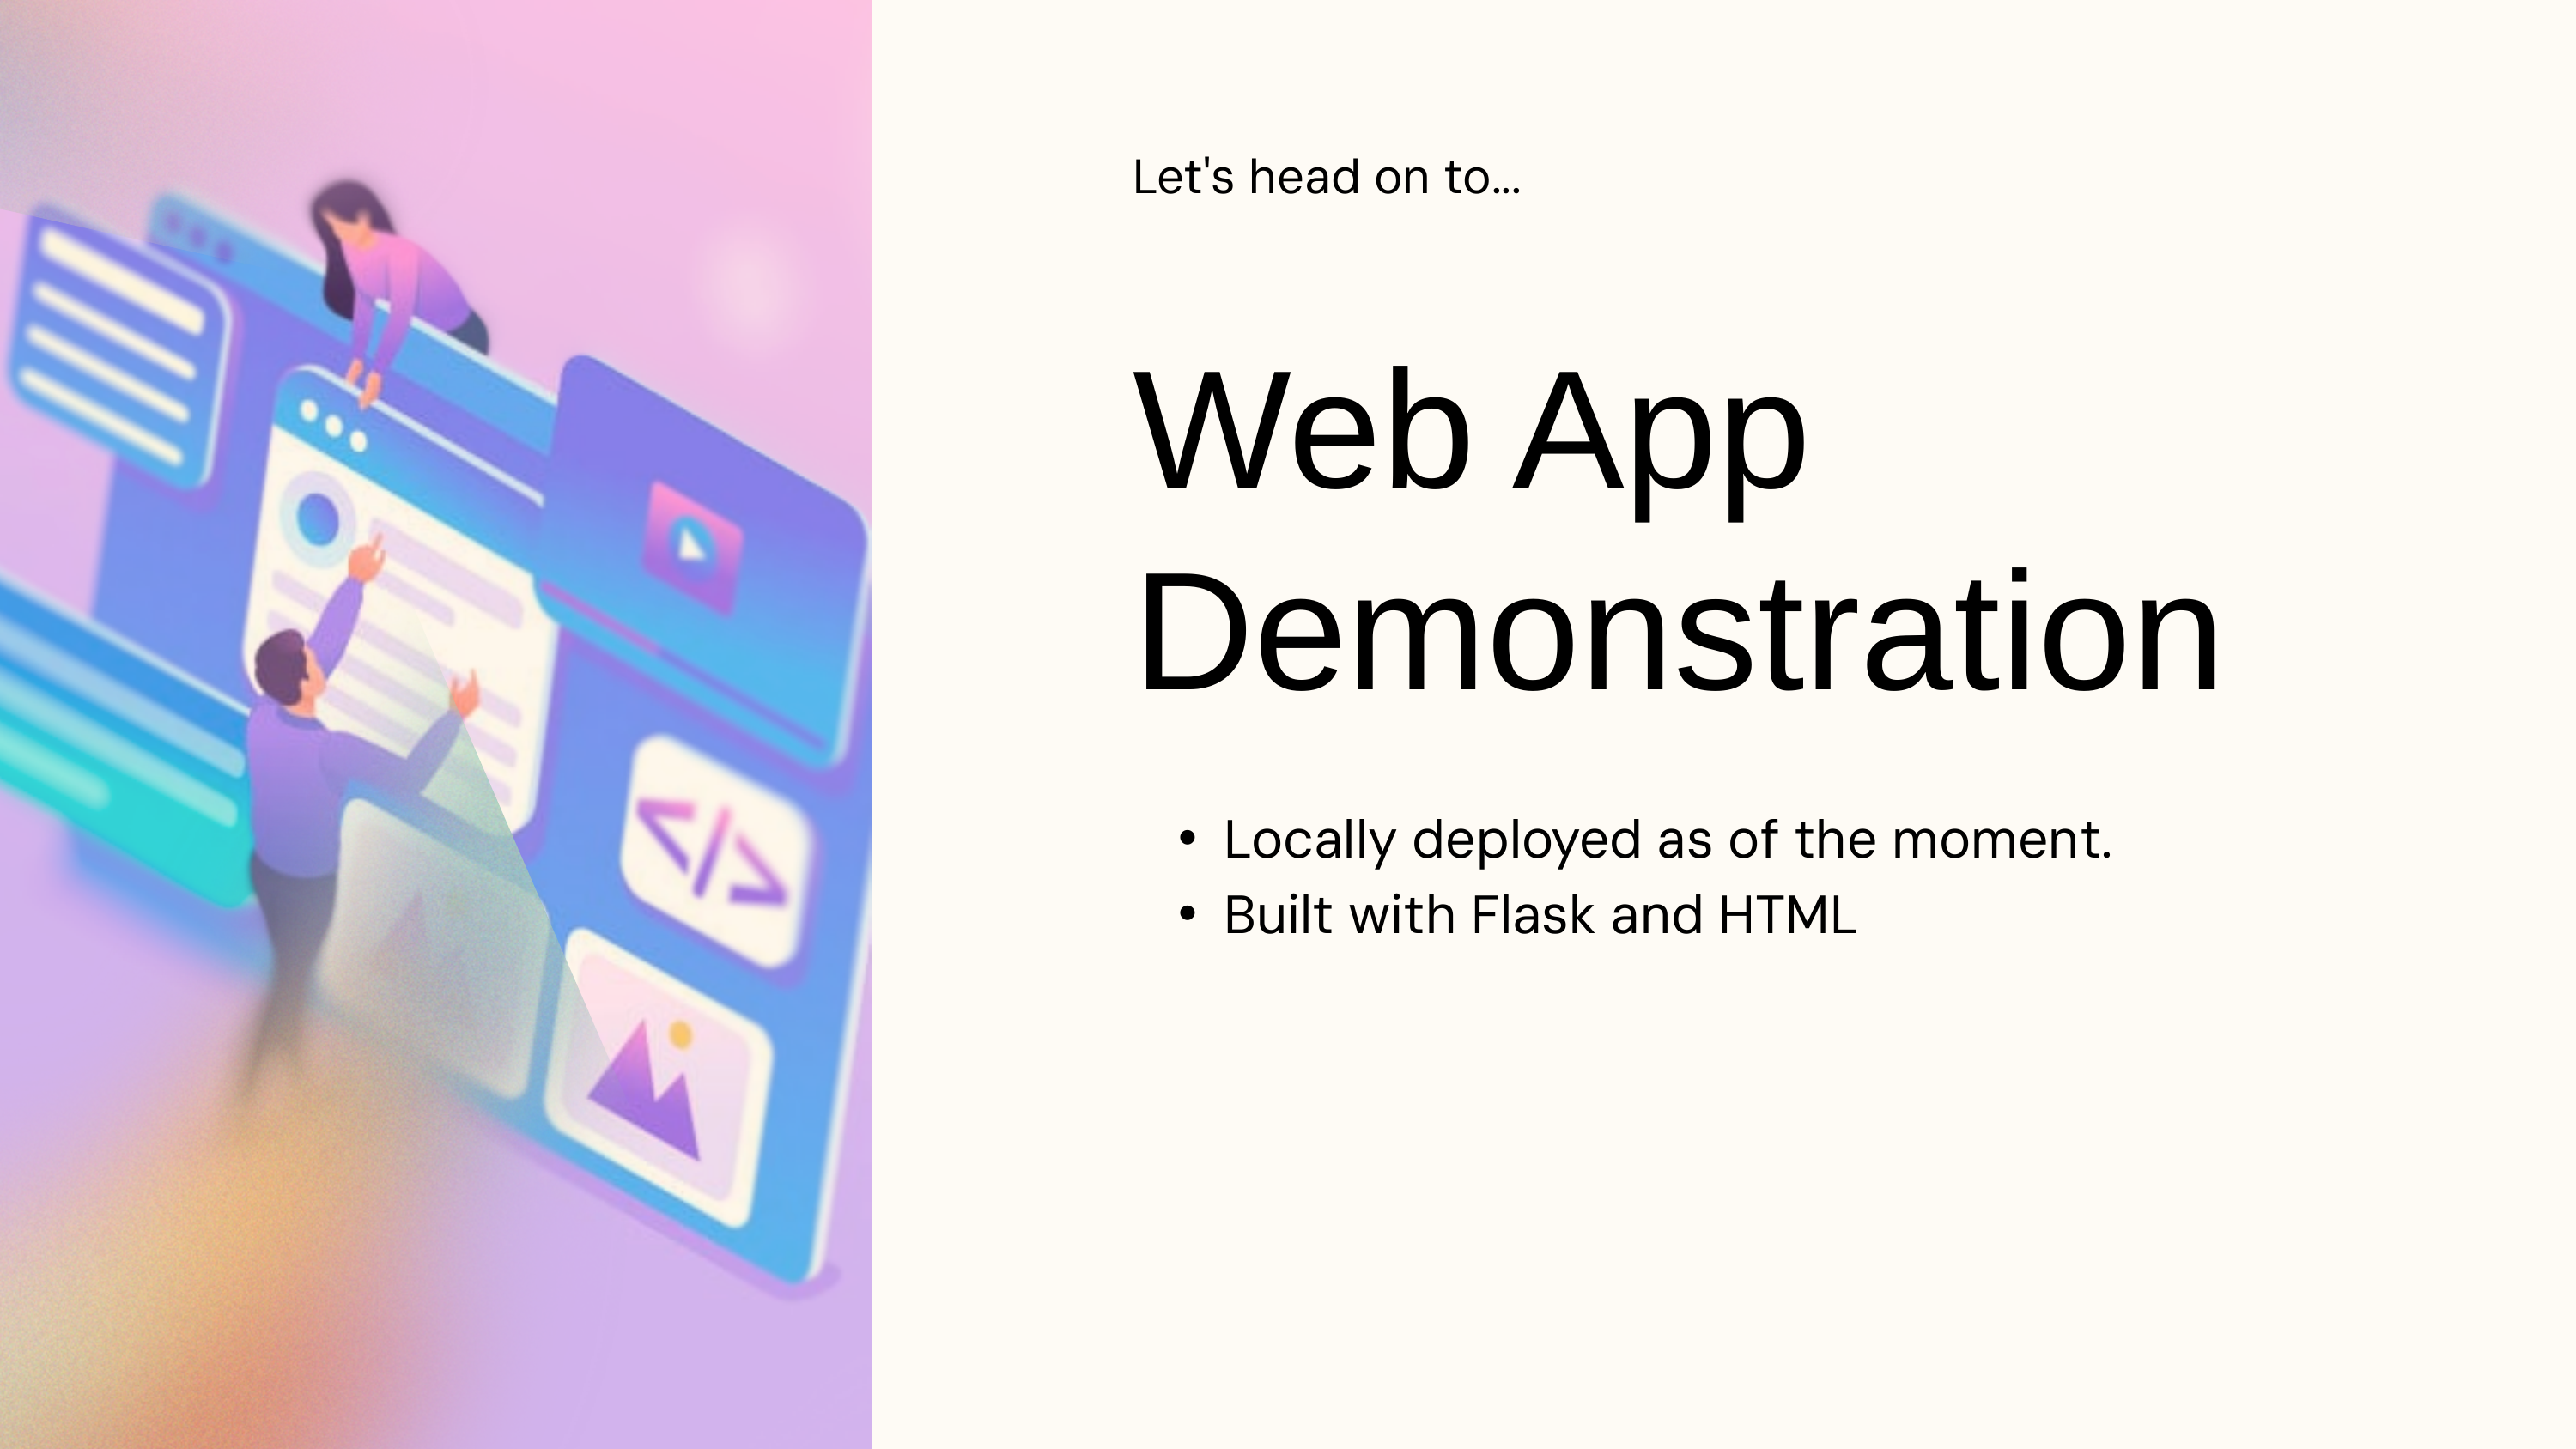

Let's head on to...
Web App
Demonstration
Locally deployed as of the moment.
Built with Flask and HTML